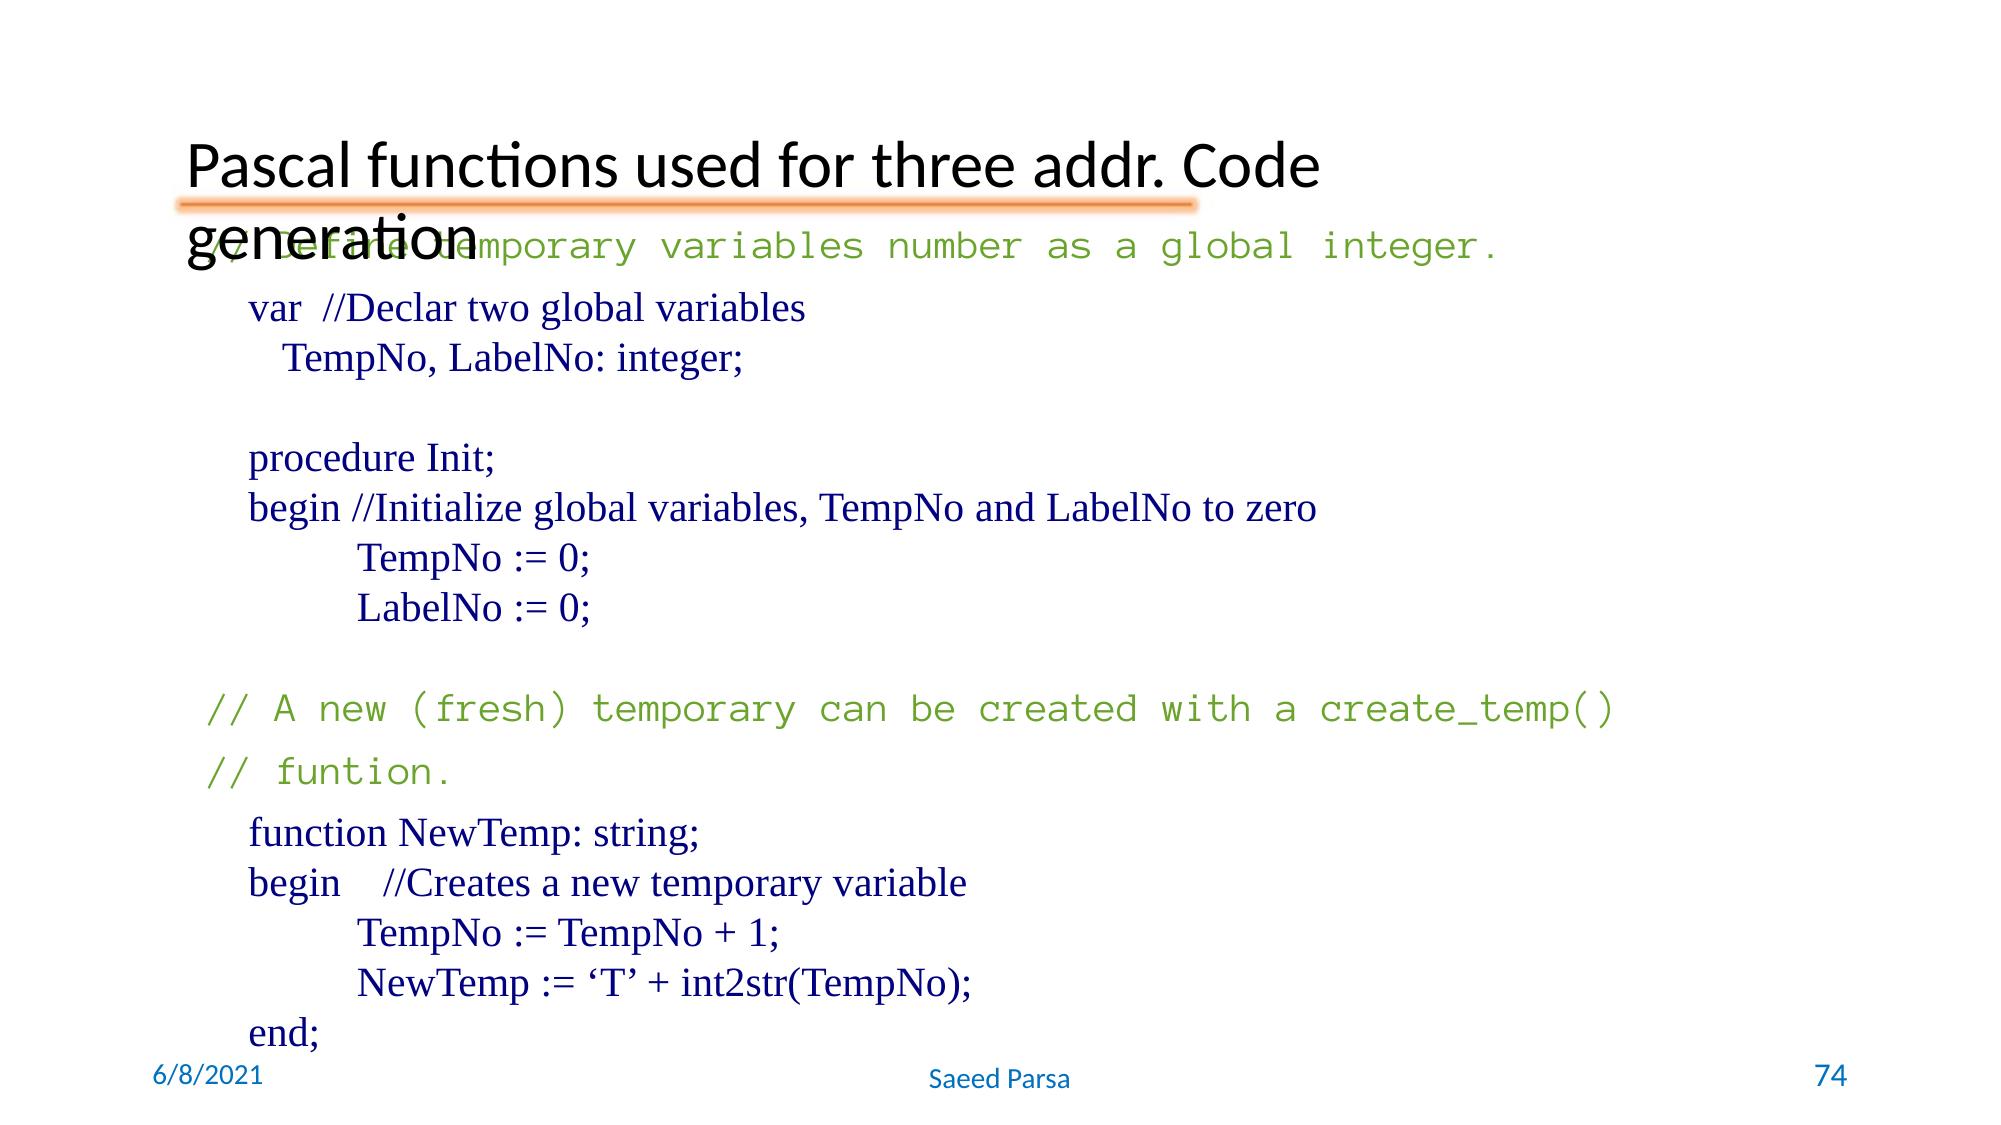

Pascal functions used for three addr. Code generation
// Define temporary variables number as a global integer.
var  //Declar two global variables
TempNo, LabelNo: integer;

procedure Init;
begin //Initialize global variables, TempNo and LabelNo to zero
	TempNo := 0;
	LabelNo := 0;

// A new (fresh) temporary can be created with a create_temp()
// funtion.
function NewTemp: string;
begin    //Creates a new temporary variable
	TempNo := TempNo + 1;
	NewTemp := ‘T’ + int2str(TempNo);
end;
6/8/2021
Saeed Parsa
74